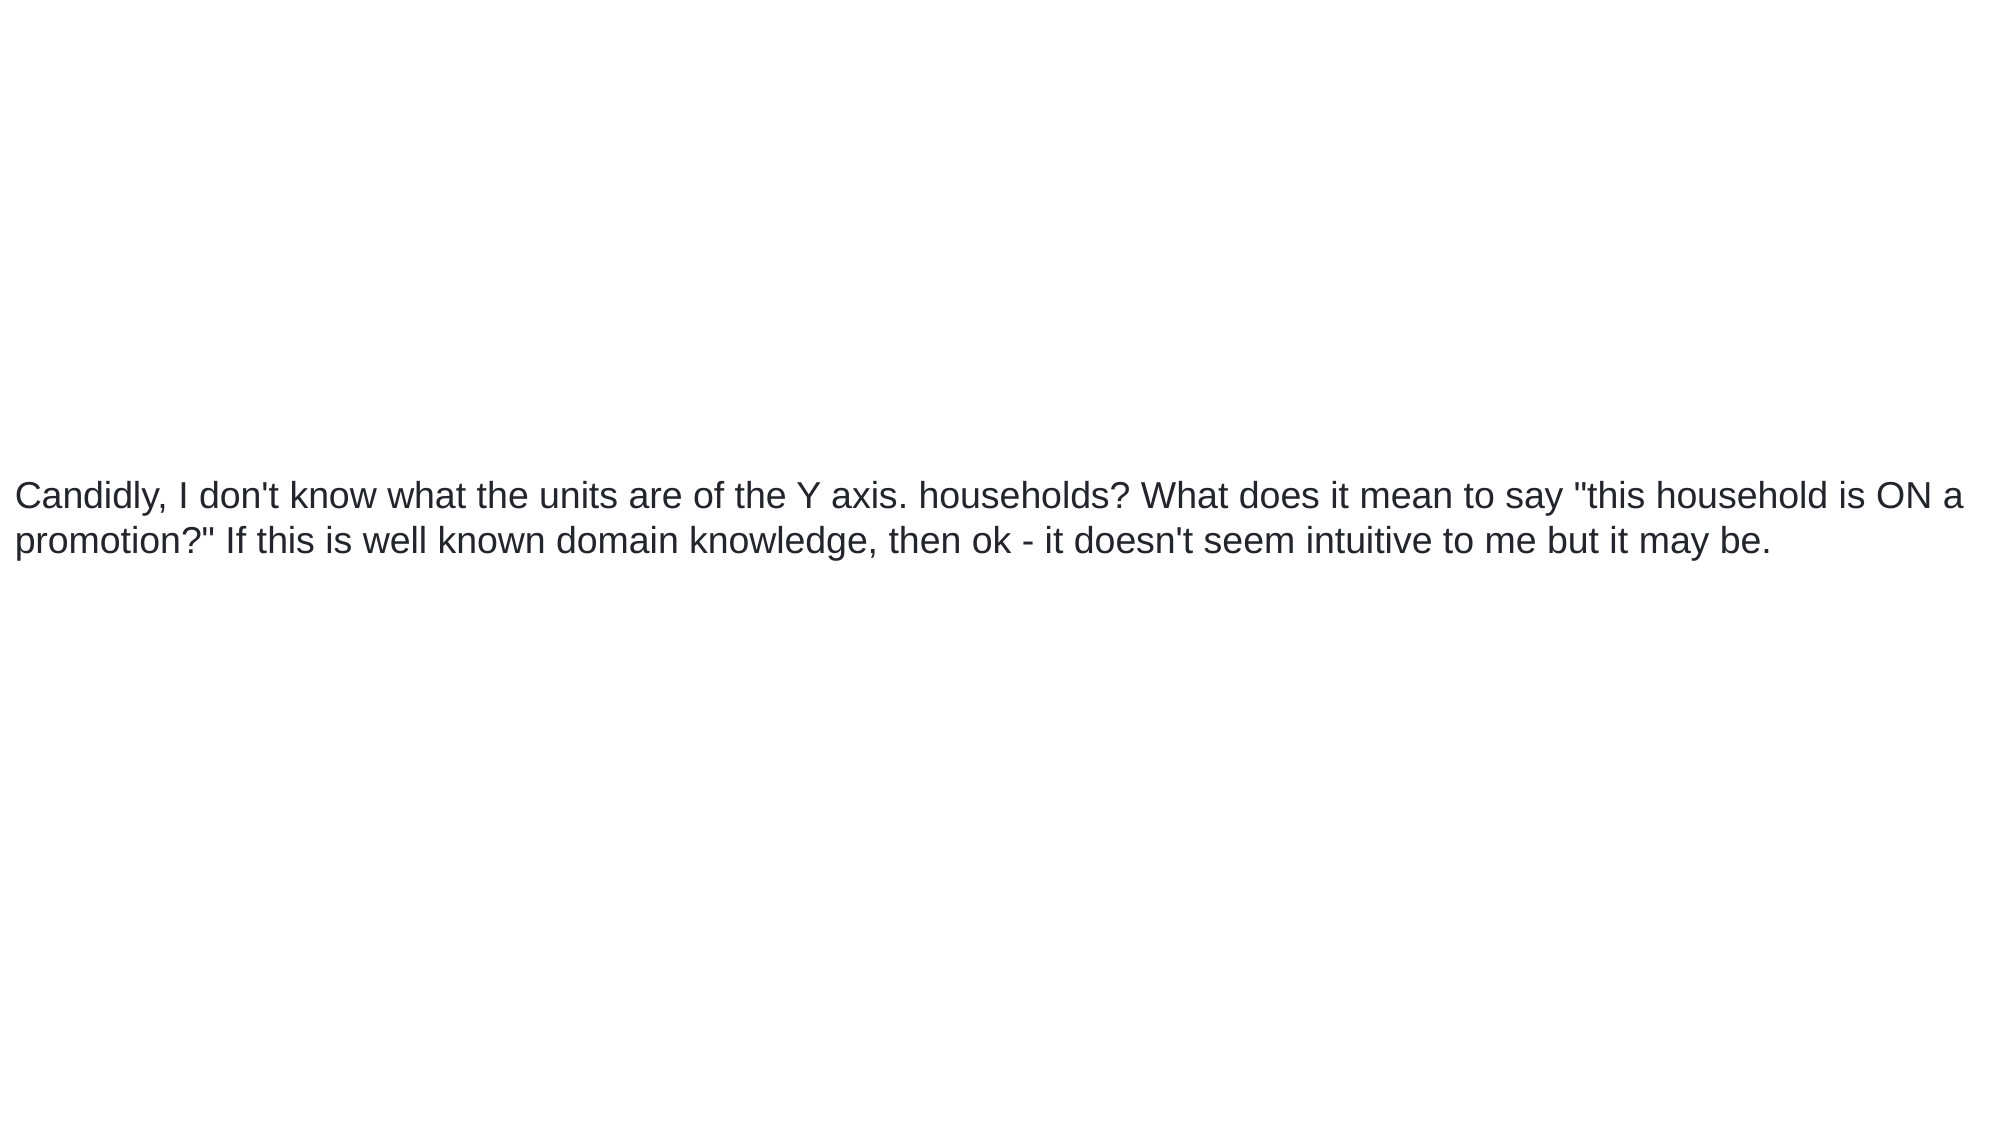

Candidly, I don't know what the units are of the Y axis. households? What does it mean to say "this household is ON a promotion?" If this is well known domain knowledge, then ok - it doesn't seem intuitive to me but it may be.